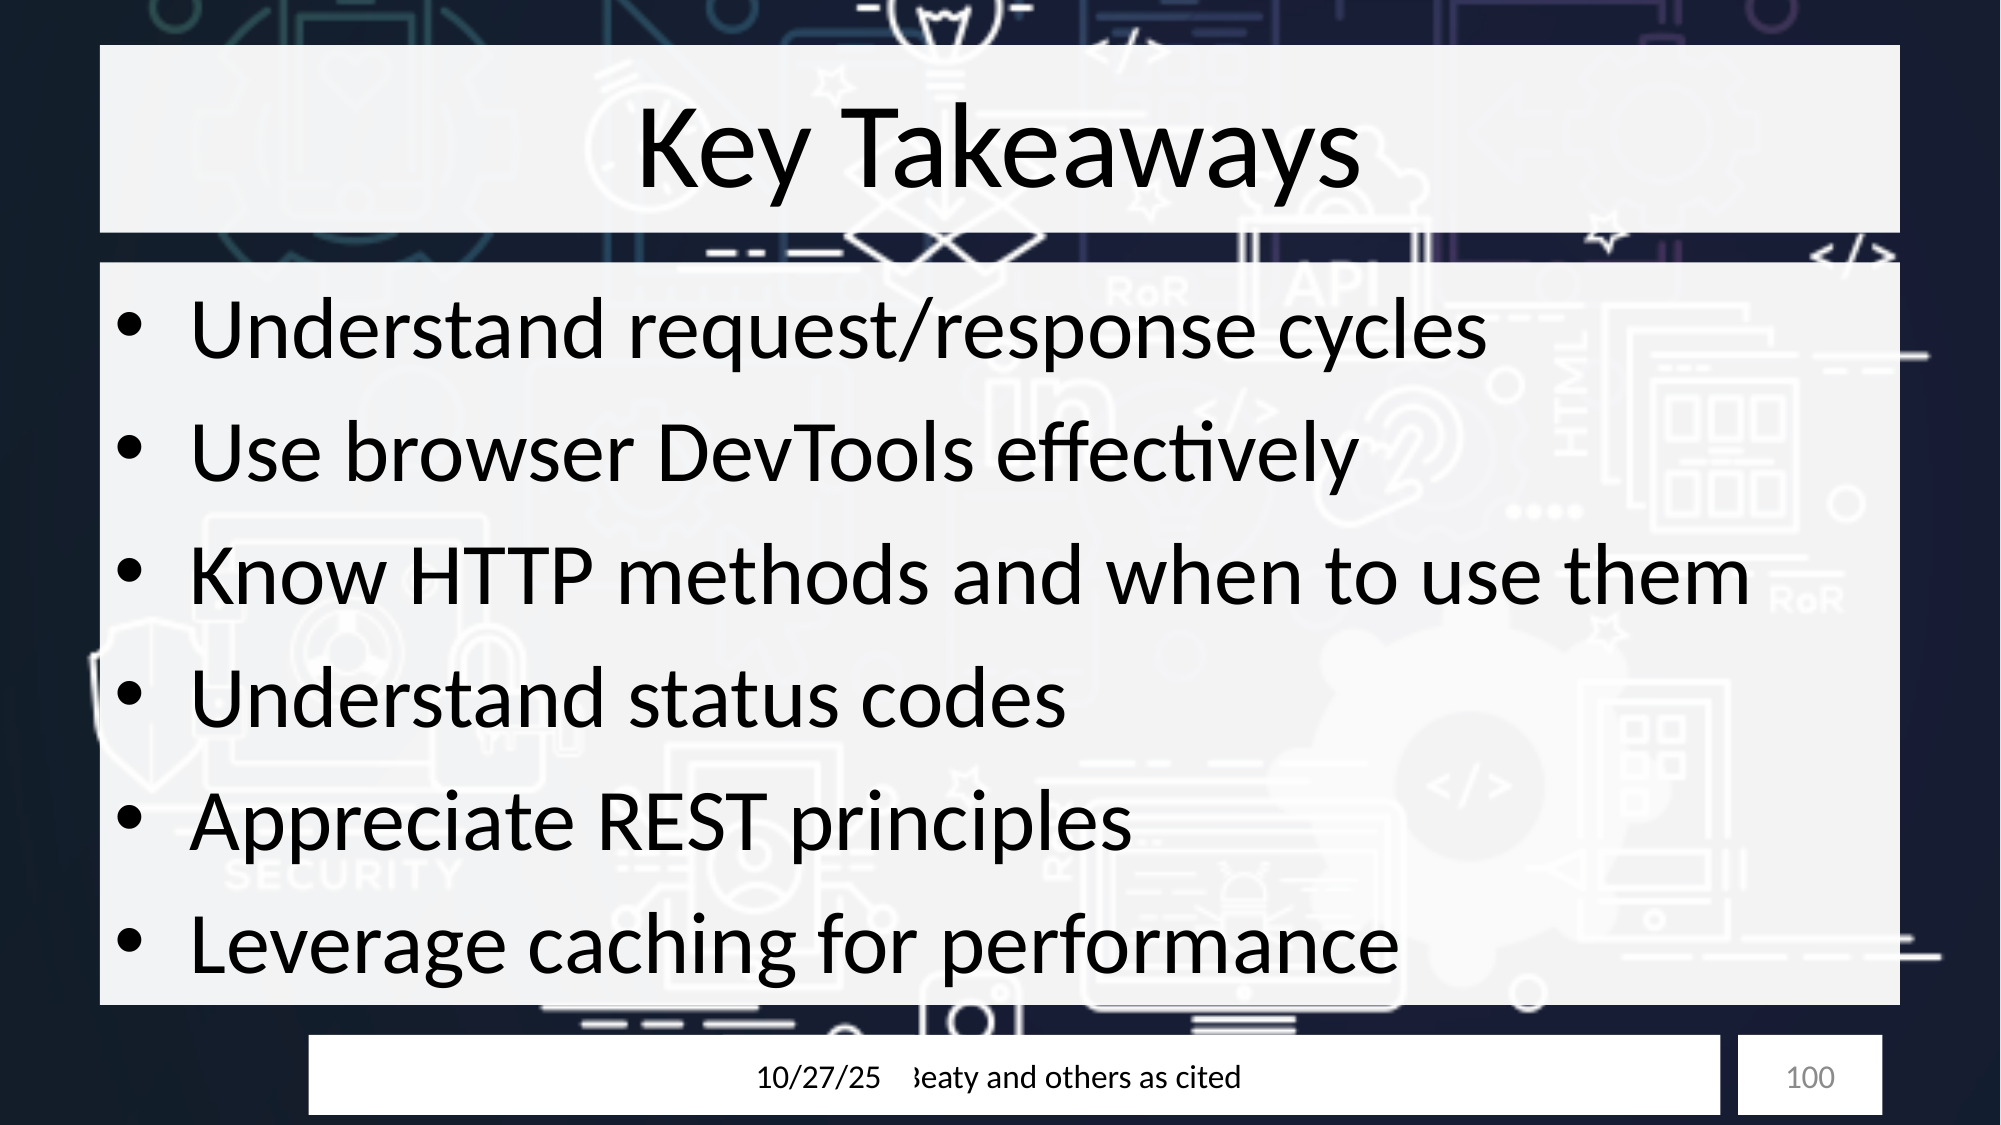

# Key Takeaways
Understand request/response cycles
Use browser DevTools effectively
Know HTTP methods and when to use them
Understand status codes
Appreciate REST principles
Leverage caching for performance

© Steve Beaty and others as cited
100
10/27/25